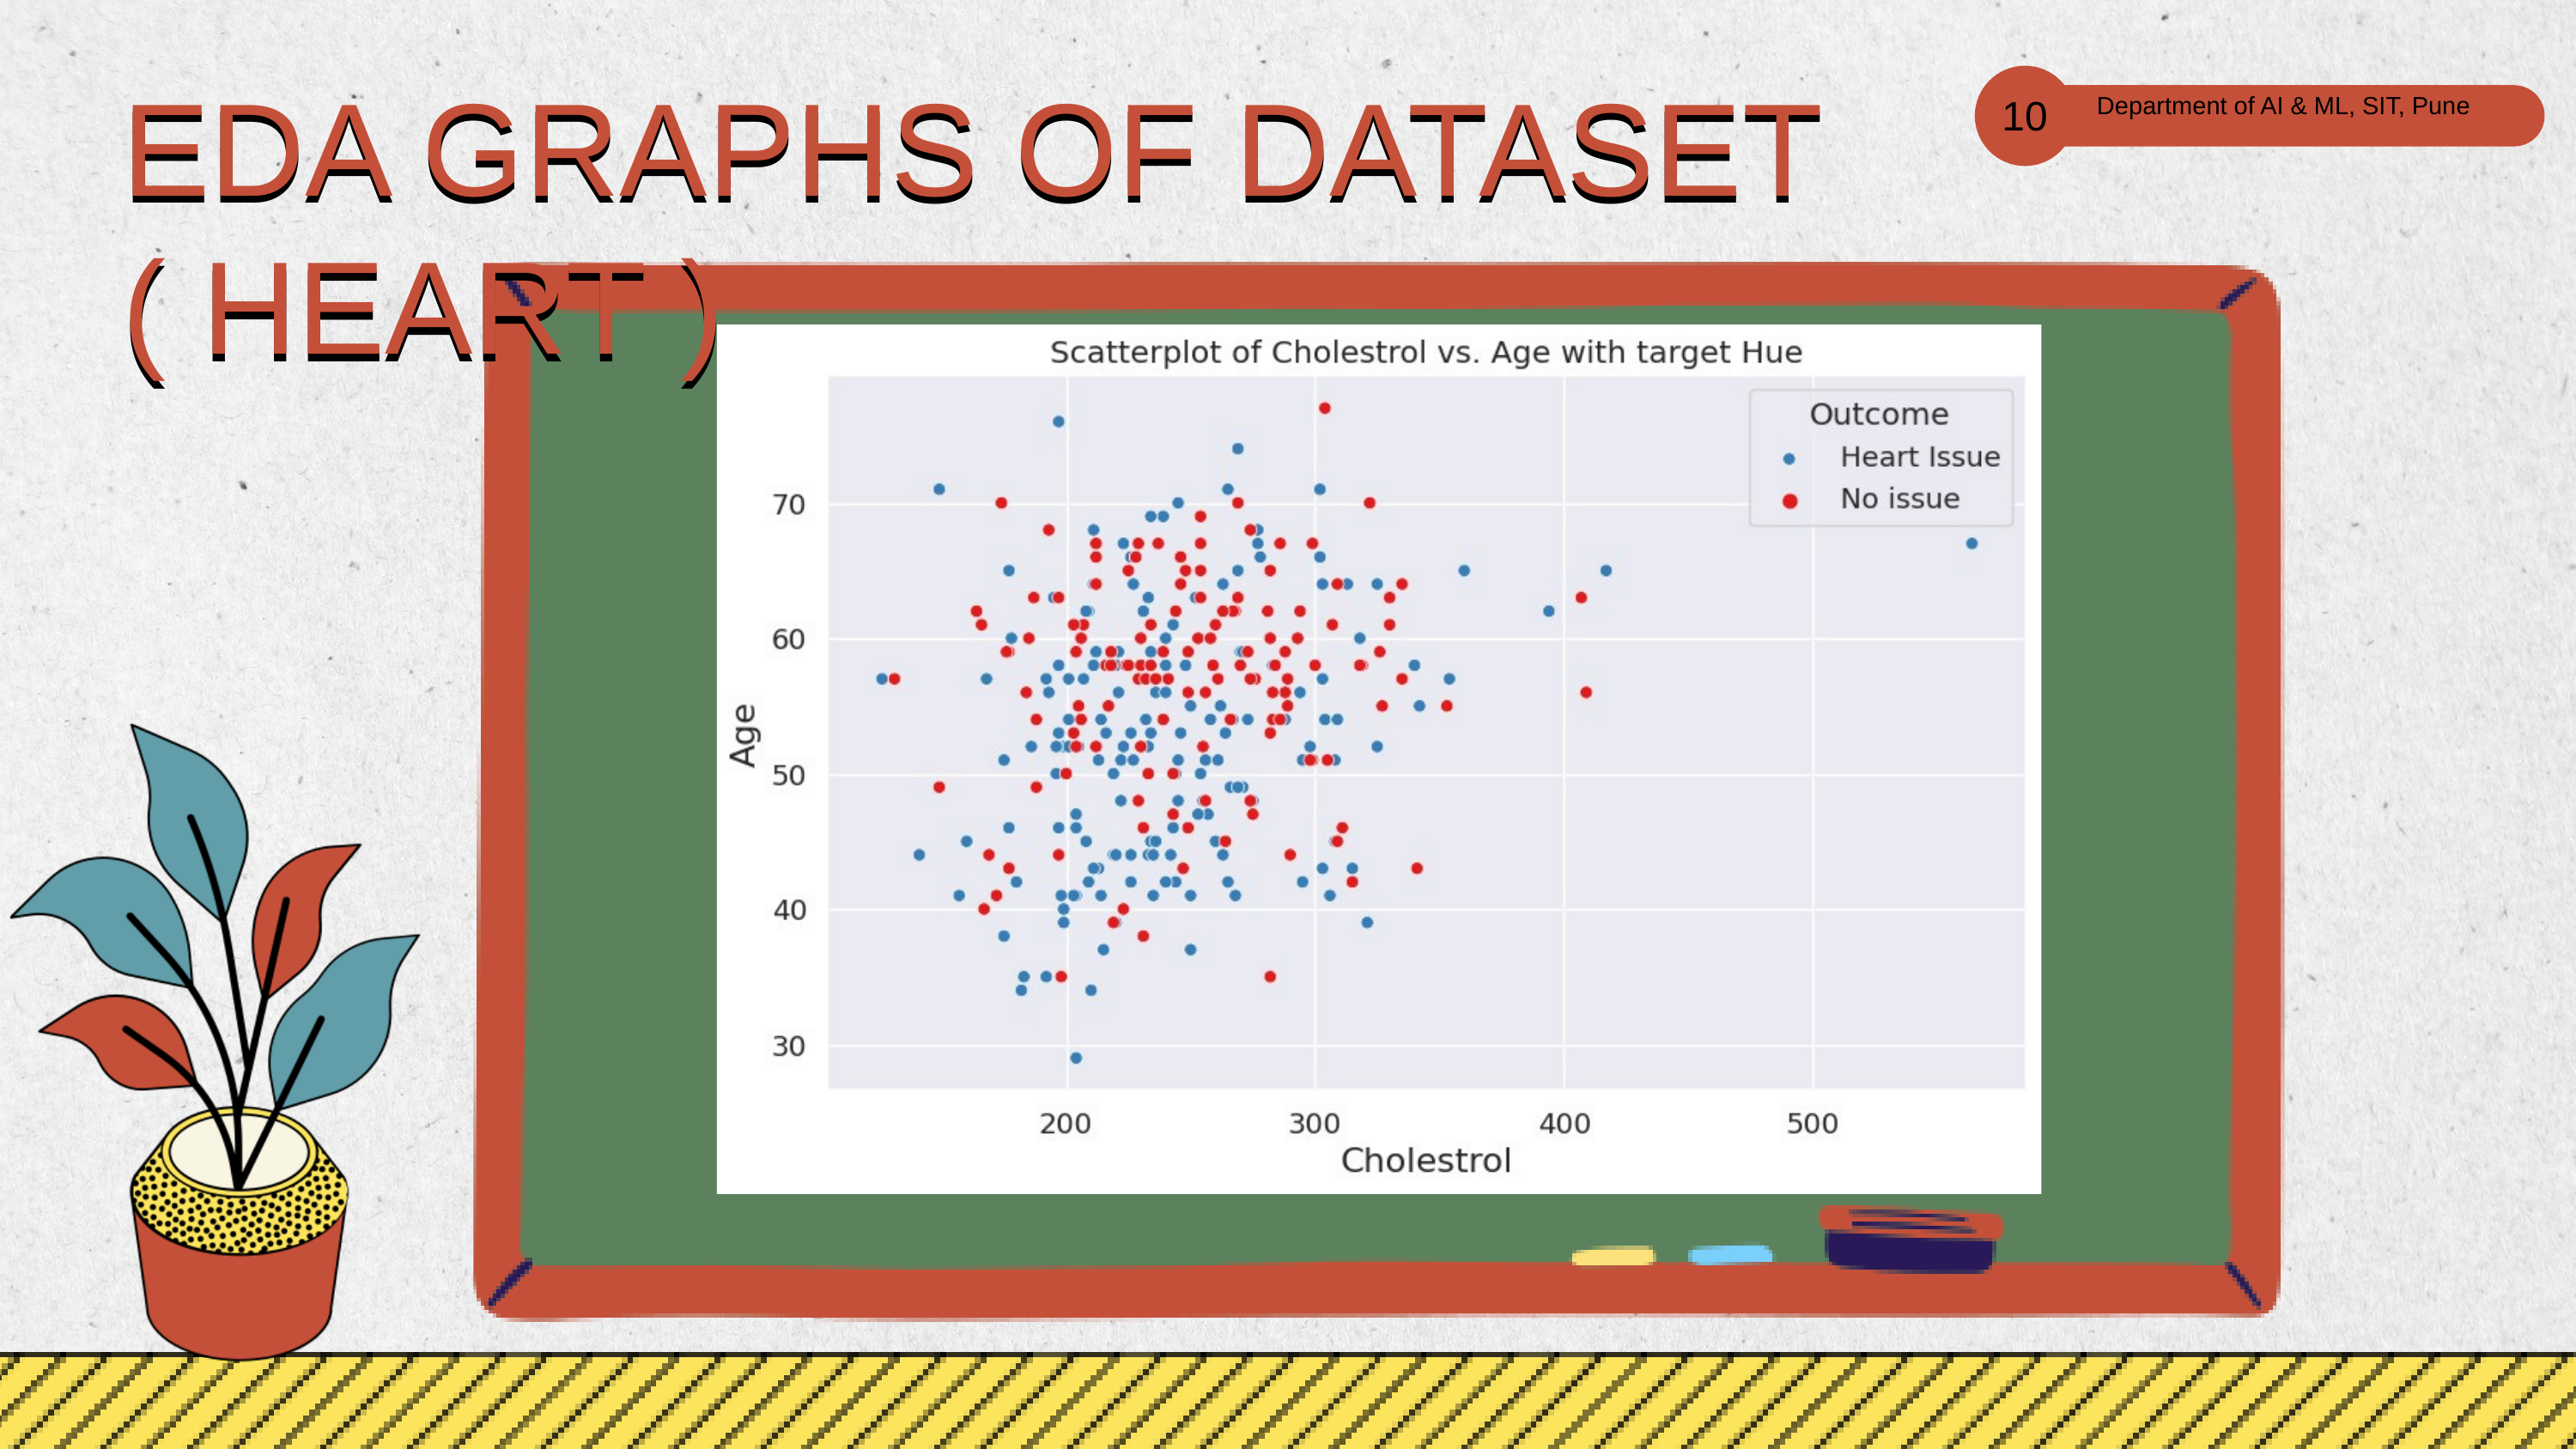

EDA GRAPHS OF DATASET ( HEART )

10

       Department of AI & ML, SIT, Pune
EDA GRAPHS OF DATASET ( HEART )